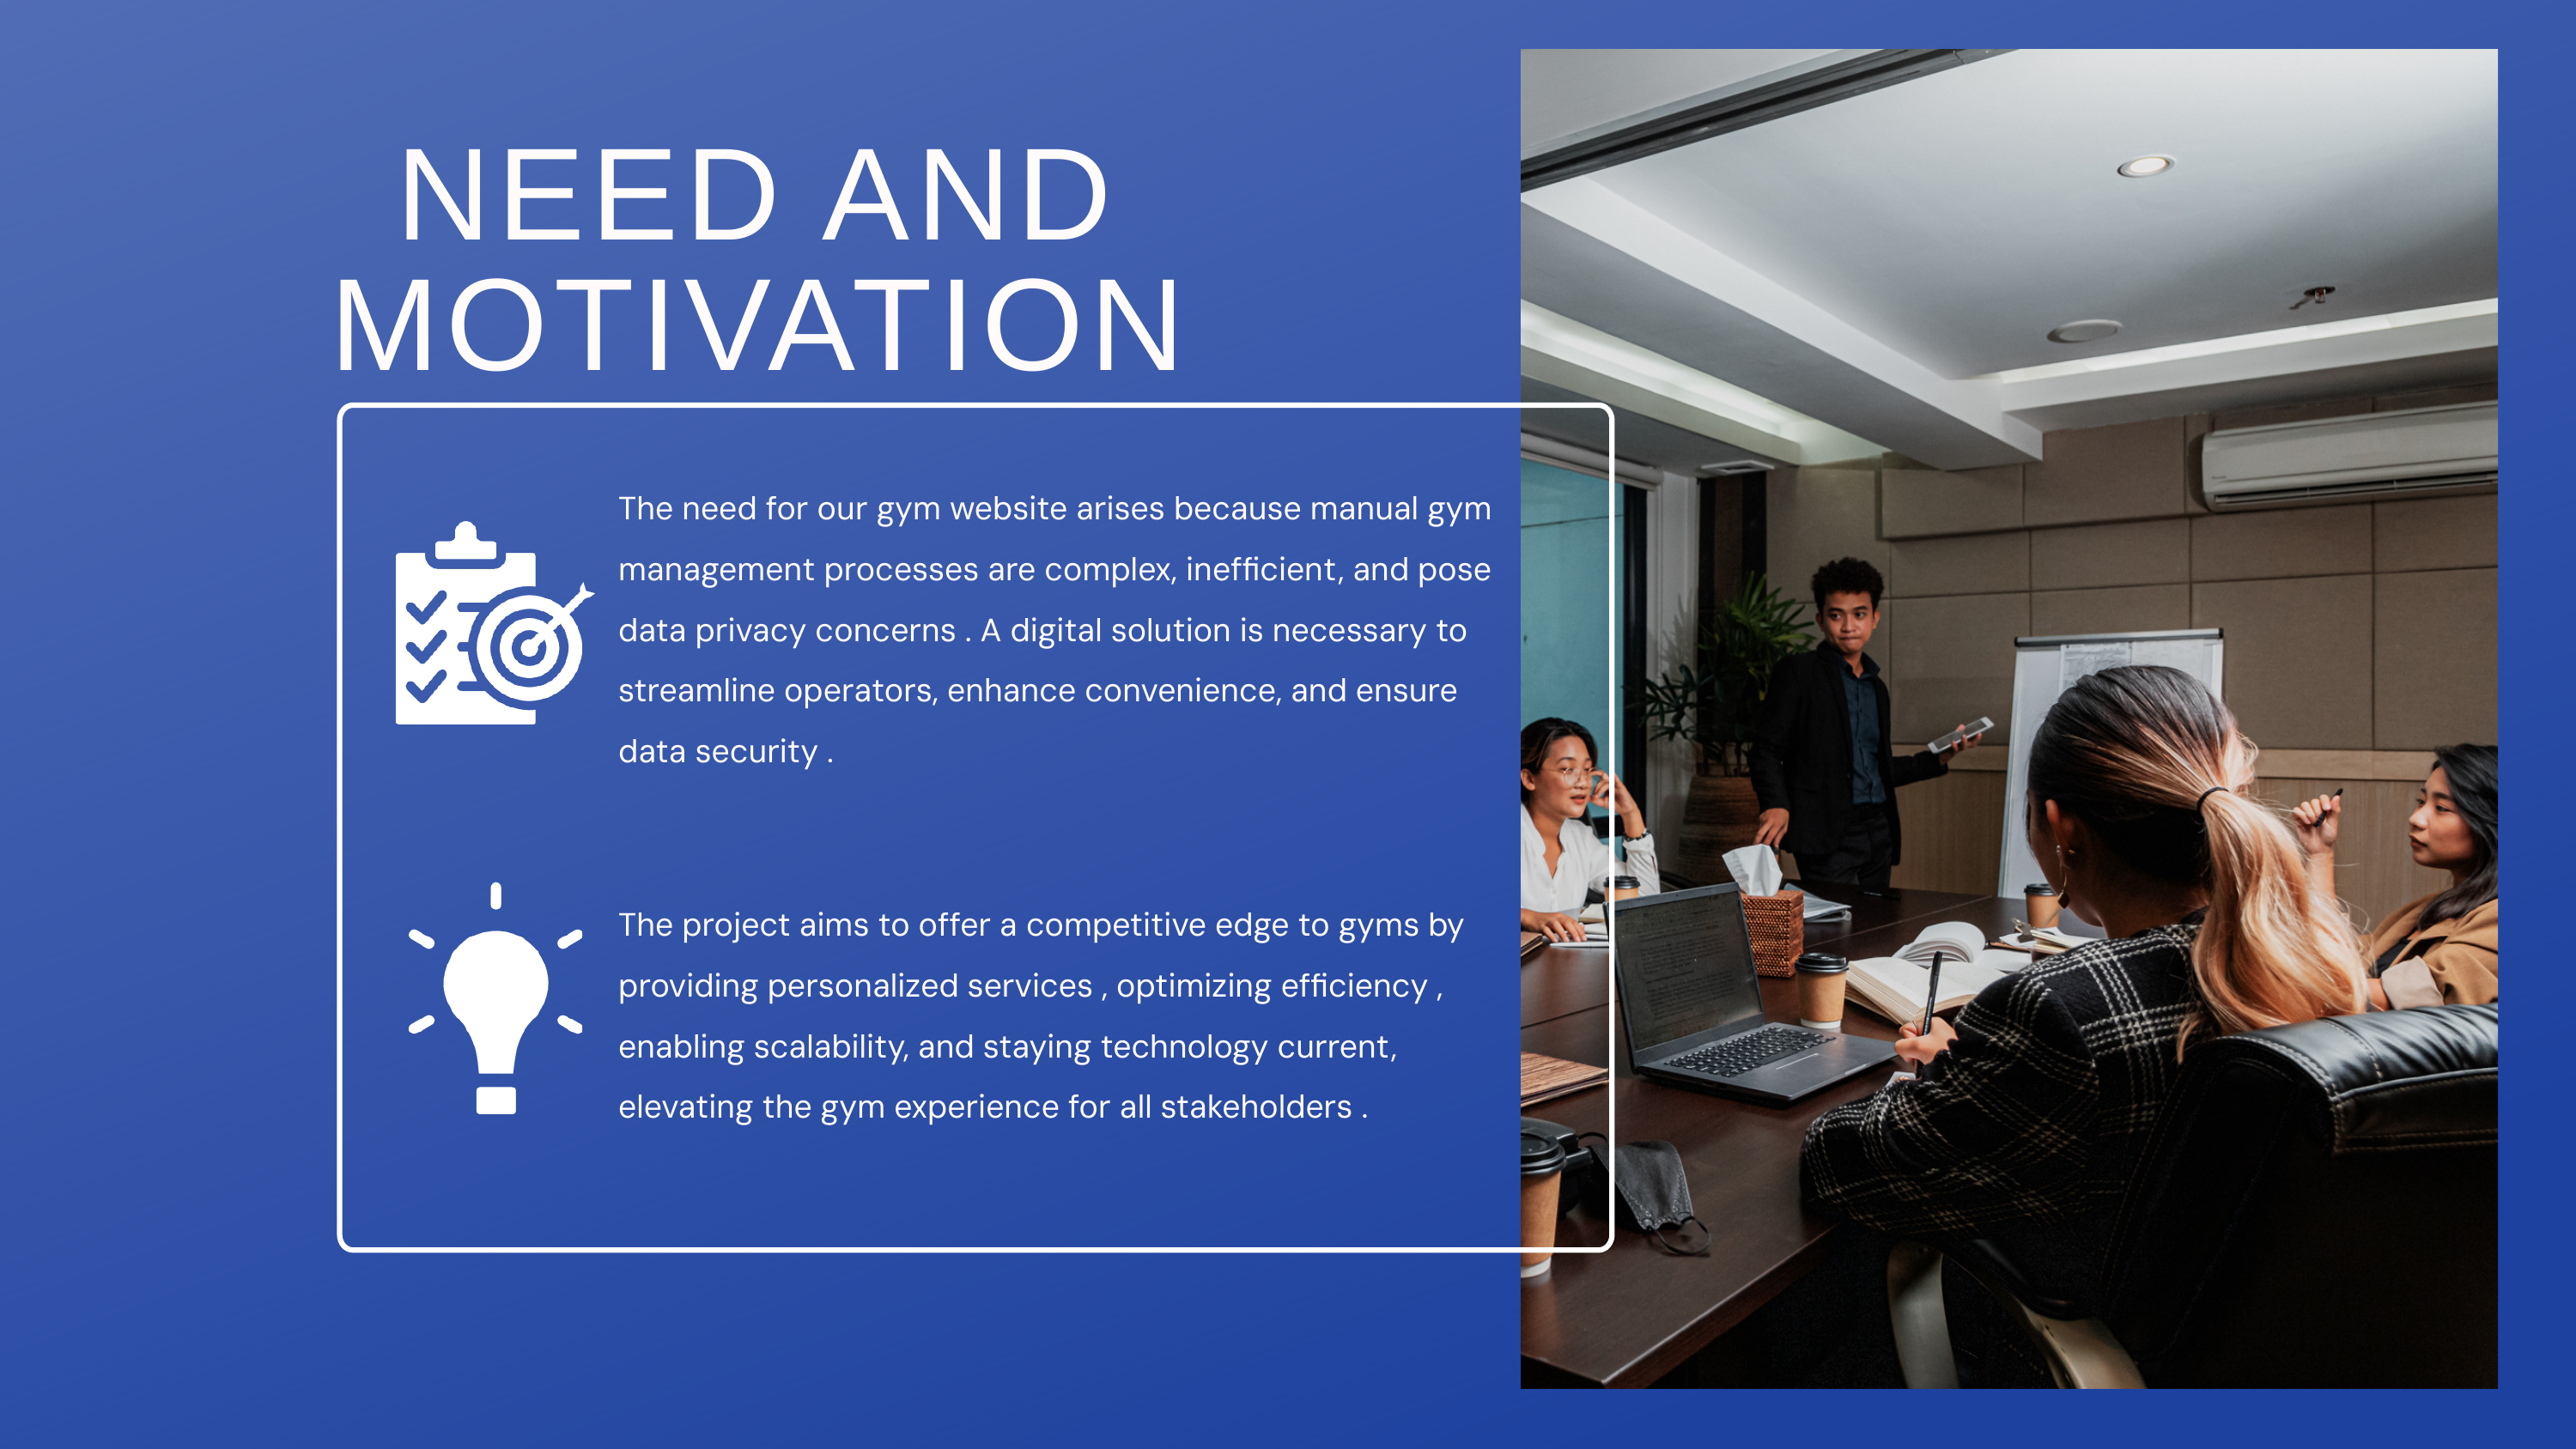

NEED AND MOTIVATION

The need for our gym website arises because manual gym management processes are complex, inefficient, and pose data privacy concerns . A digital solution is necessary to streamline operators, enhance convenience, and ensure data security .

The project aims to offer a competitive edge to gyms by providing personalized services , optimizing efficiency , enabling scalability, and staying technology current, elevating the gym experience for all stakeholders .